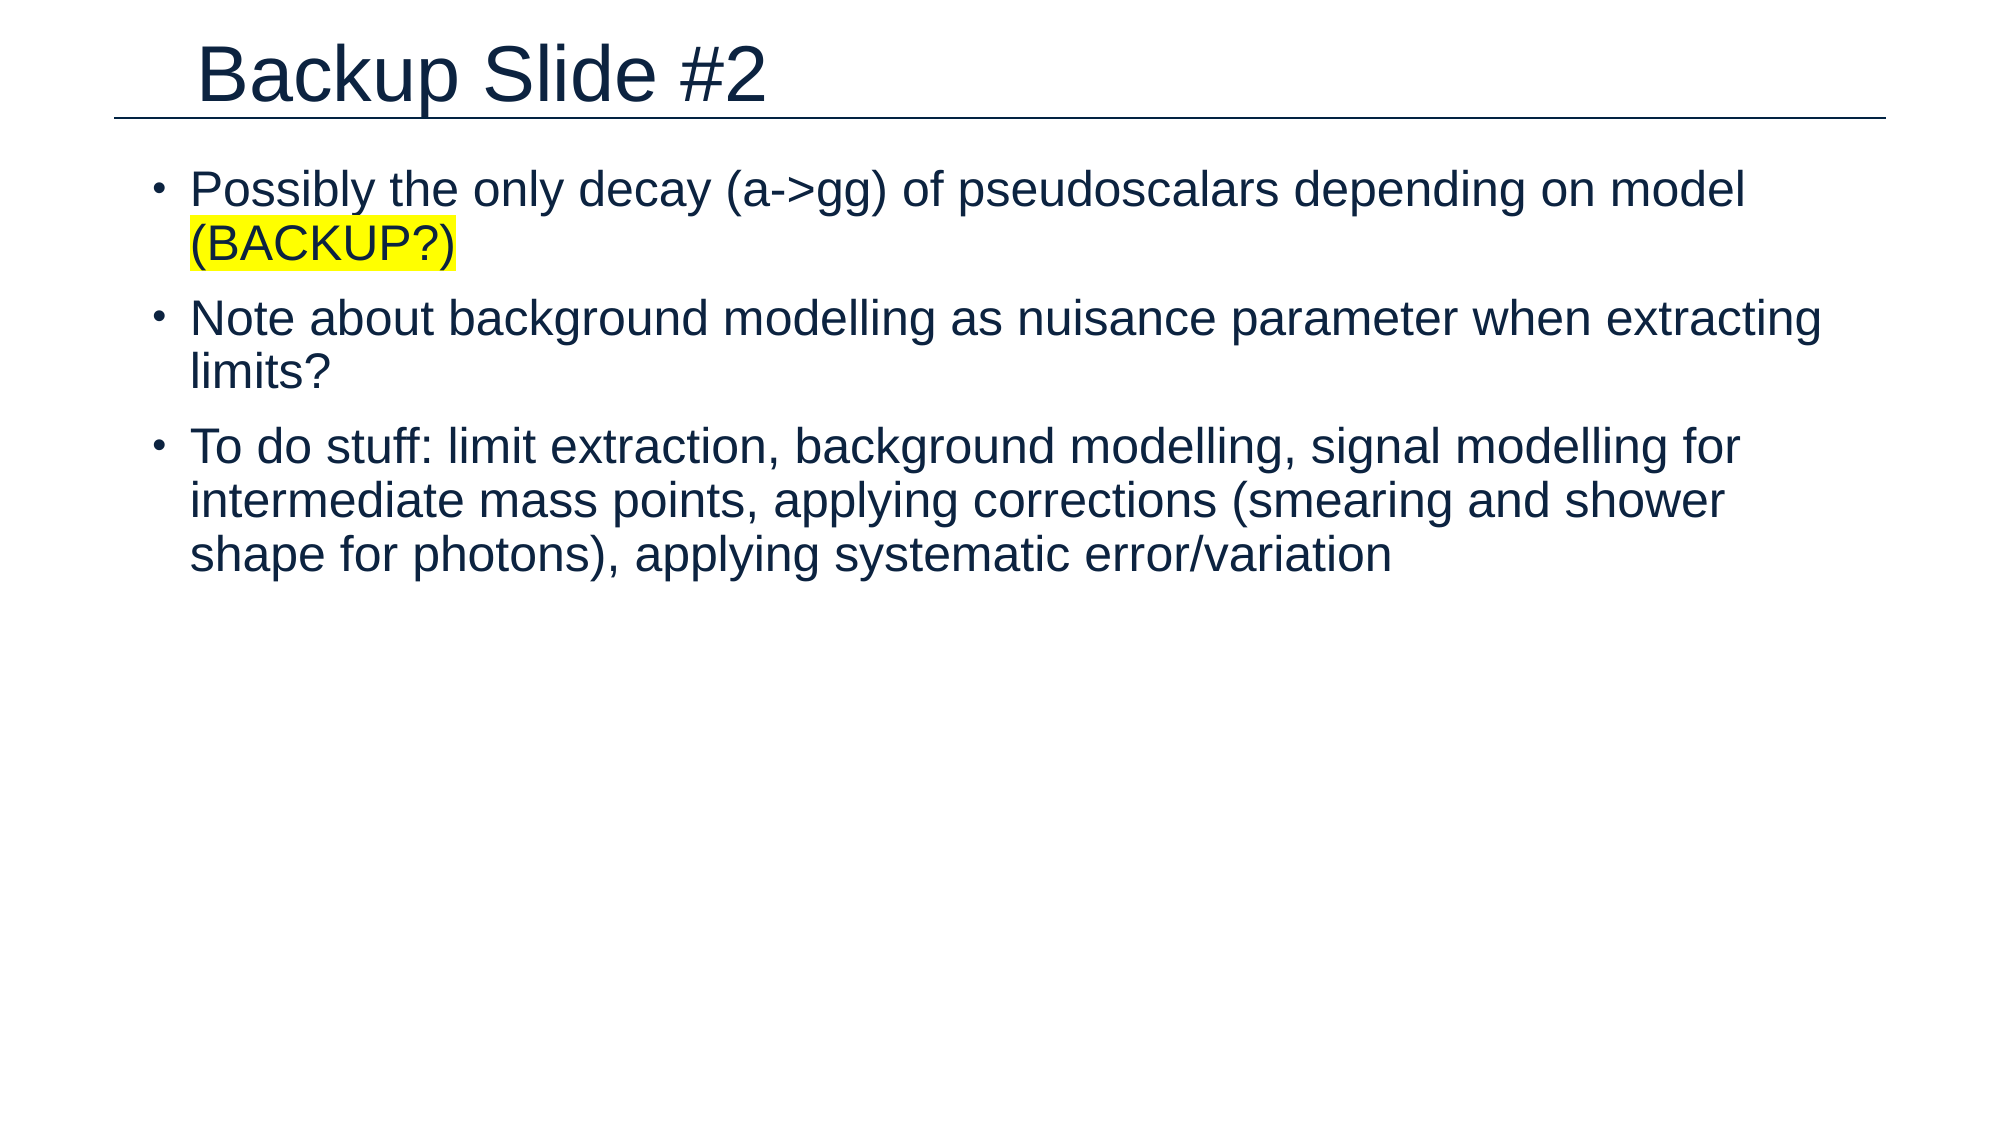

# Backup Slide #2
Possibly the only decay (a->gg) of pseudoscalars depending on model (BACKUP?)
Note about background modelling as nuisance parameter when extracting limits?
To do stuff: limit extraction, background modelling, signal modelling for intermediate mass points, applying corrections (smearing and shower shape for photons), applying systematic error/variation